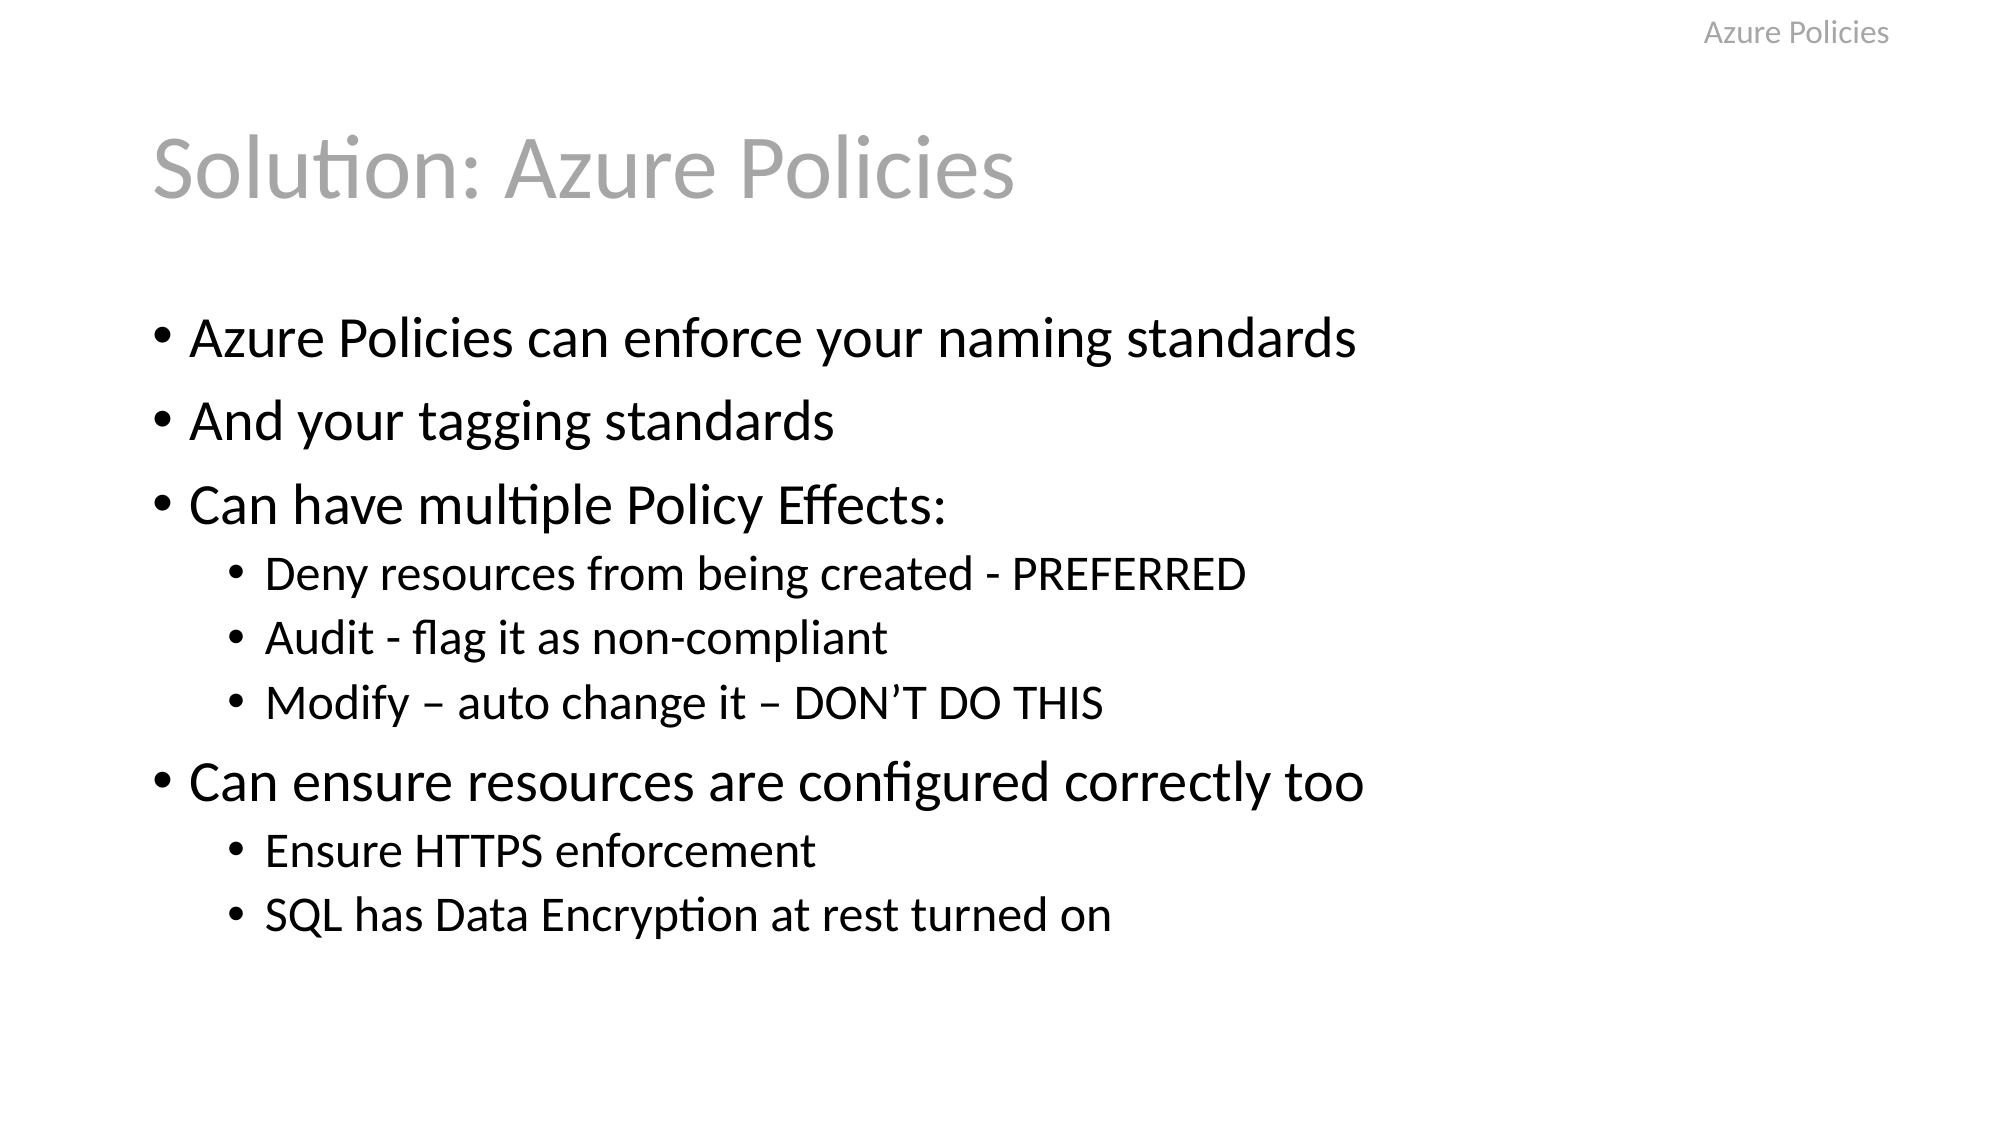

Azure Policies
# Solution: Azure Policies
Azure Policies can enforce your naming standards
And your tagging standards
Can have multiple Policy Effects:
Deny resources from being created - PREFERRED
Audit - flag it as non-compliant
Modify – auto change it – DON’T DO THIS
Can ensure resources are configured correctly too
Ensure HTTPS enforcement
SQL has Data Encryption at rest turned on